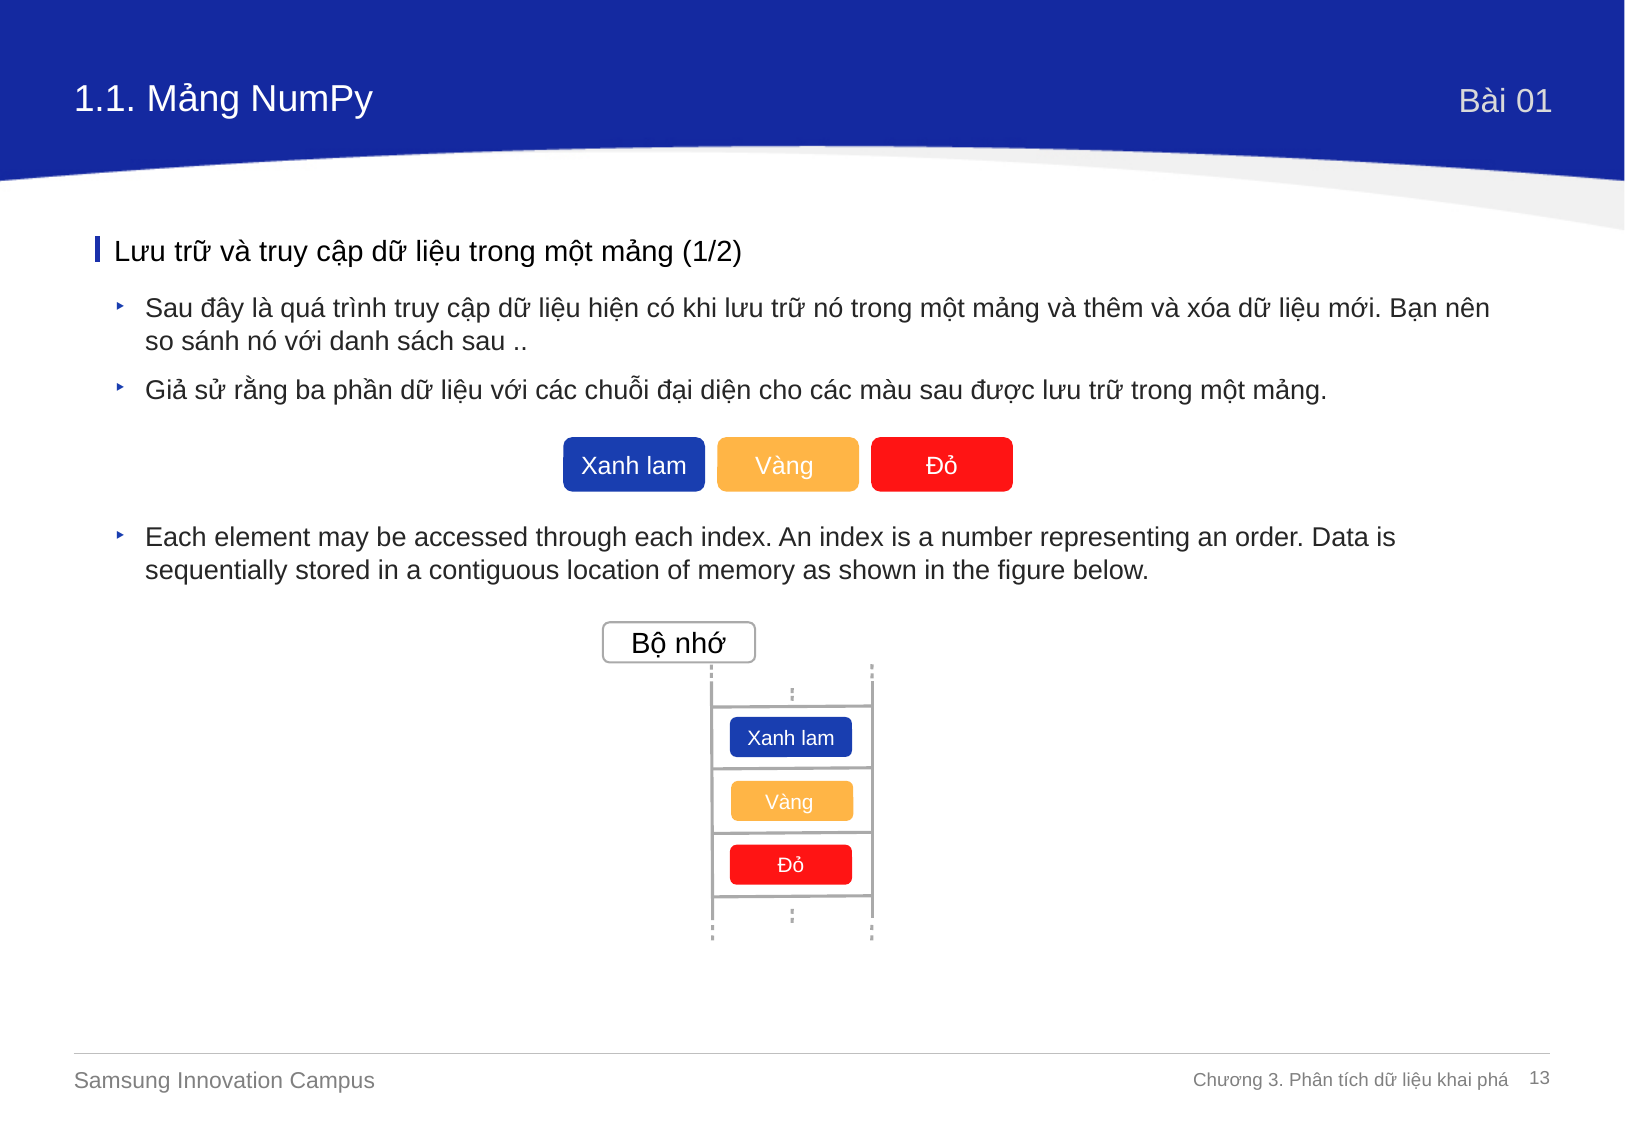

1.1. Mảng NumPy
Bài 01
Lưu trữ và truy cập dữ liệu trong một mảng (1/2)
Sau đây là quá trình truy cập dữ liệu hiện có khi lưu trữ nó trong một mảng và thêm và xóa dữ liệu mới. Bạn nên so sánh nó với danh sách sau ..
Giả sử rằng ba phần dữ liệu với các chuỗi đại diện cho các màu sau được lưu trữ trong một mảng.

Each element may be accessed through each index. An index is a number representing an order. Data is sequentially stored in a contiguous location of memory as shown in the figure below.
Xanh lam
Vàng
Đỏ
Bộ nhớ
Xanh lam
Vàng
Đỏ